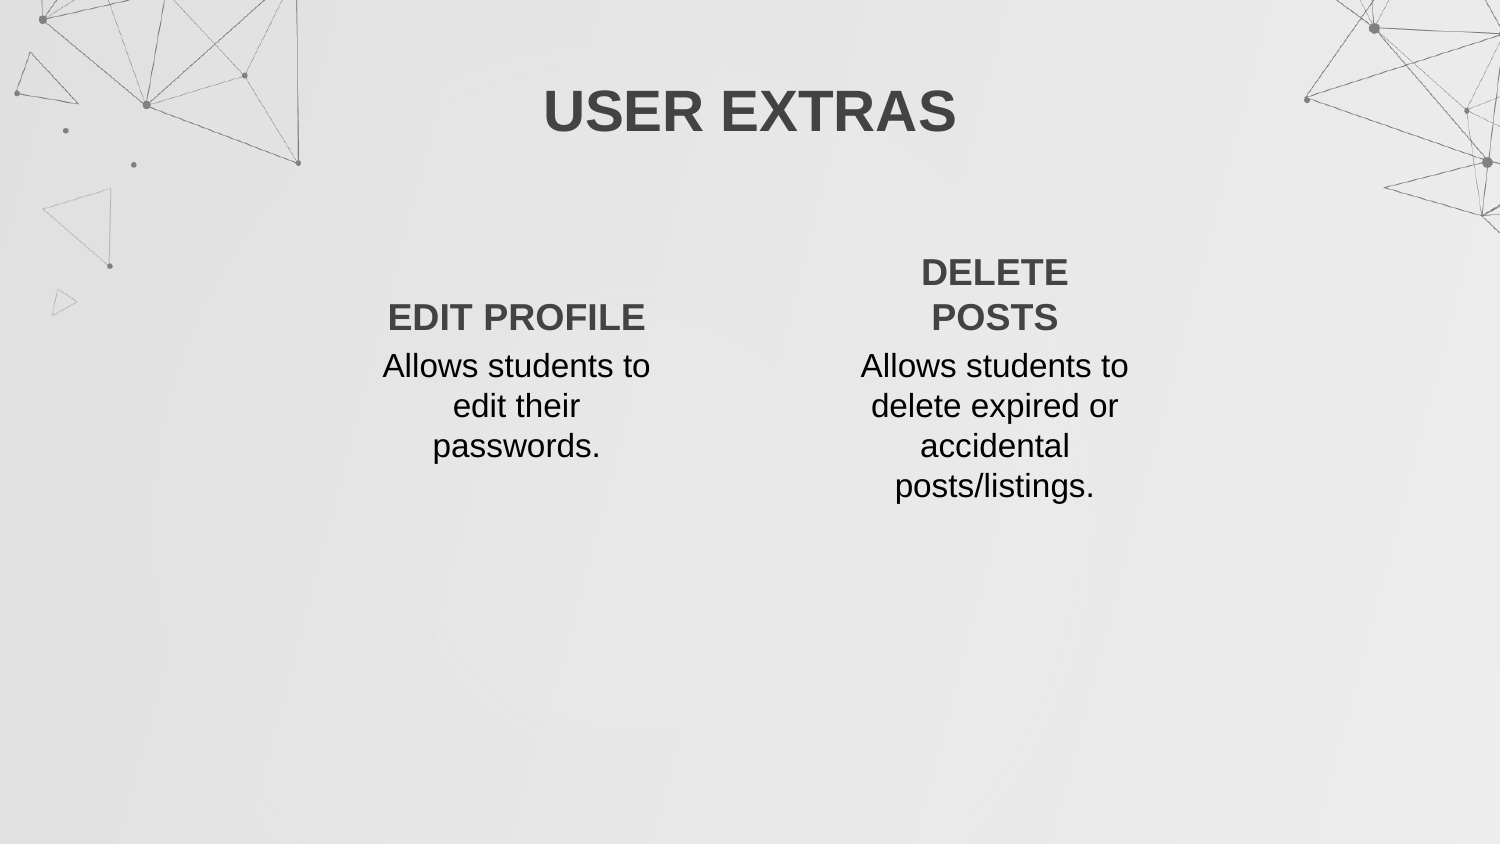

# USER EXTRAS
EDIT PROFILE
DELETE POSTS
Allows students to edit their passwords.
Allows students to delete expired or accidental posts/listings.